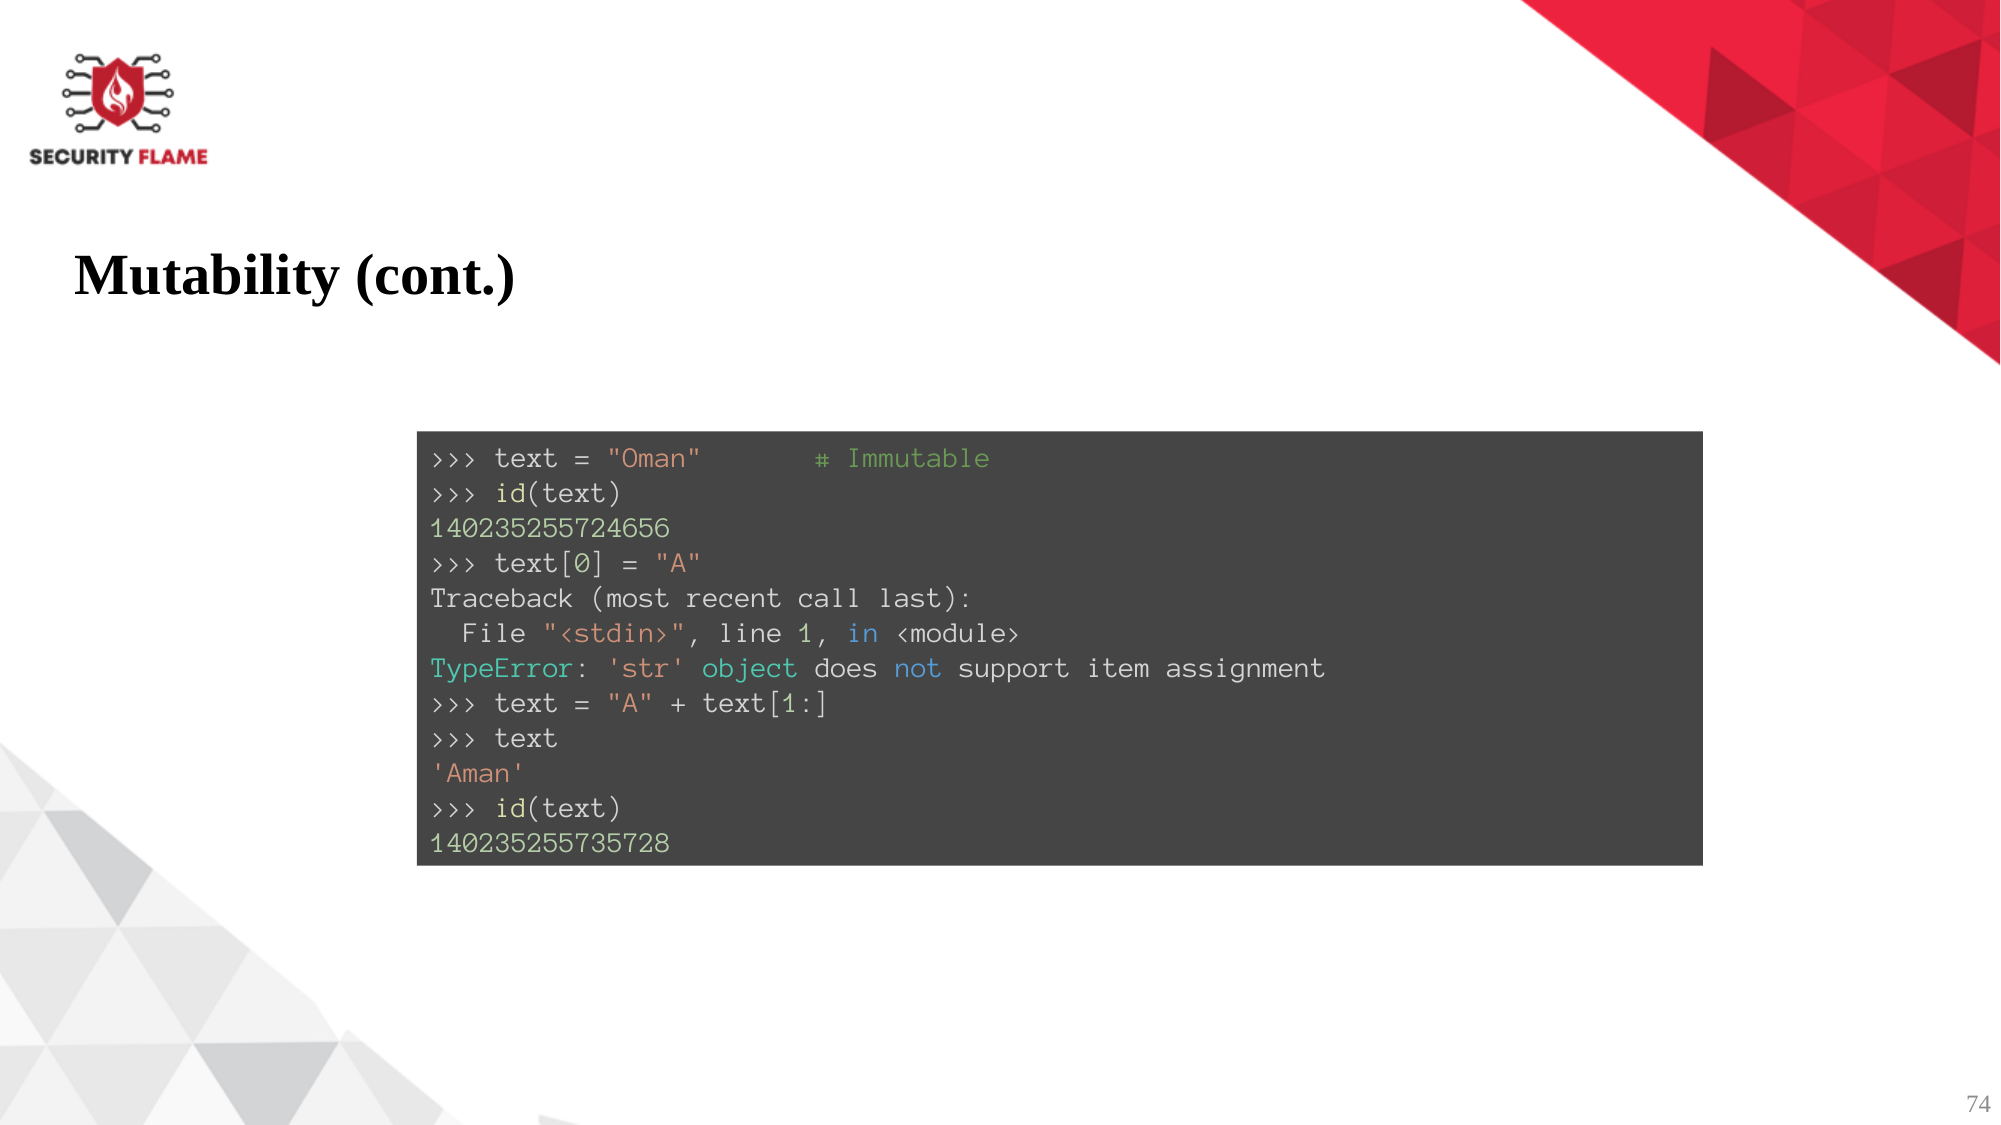

Mutability (cont.)
>>> text = "Oman"       # Immutable
>>> id(text)
140235255724656
>>> text[0] = "A"
Traceback (most recent call last):
  File "<stdin>", line 1, in <module>
TypeError: 'str' object does not support item assignment
>>> text = "A" + text[1:]
>>> text
'Aman'
>>> id(text)
140235255735728
74